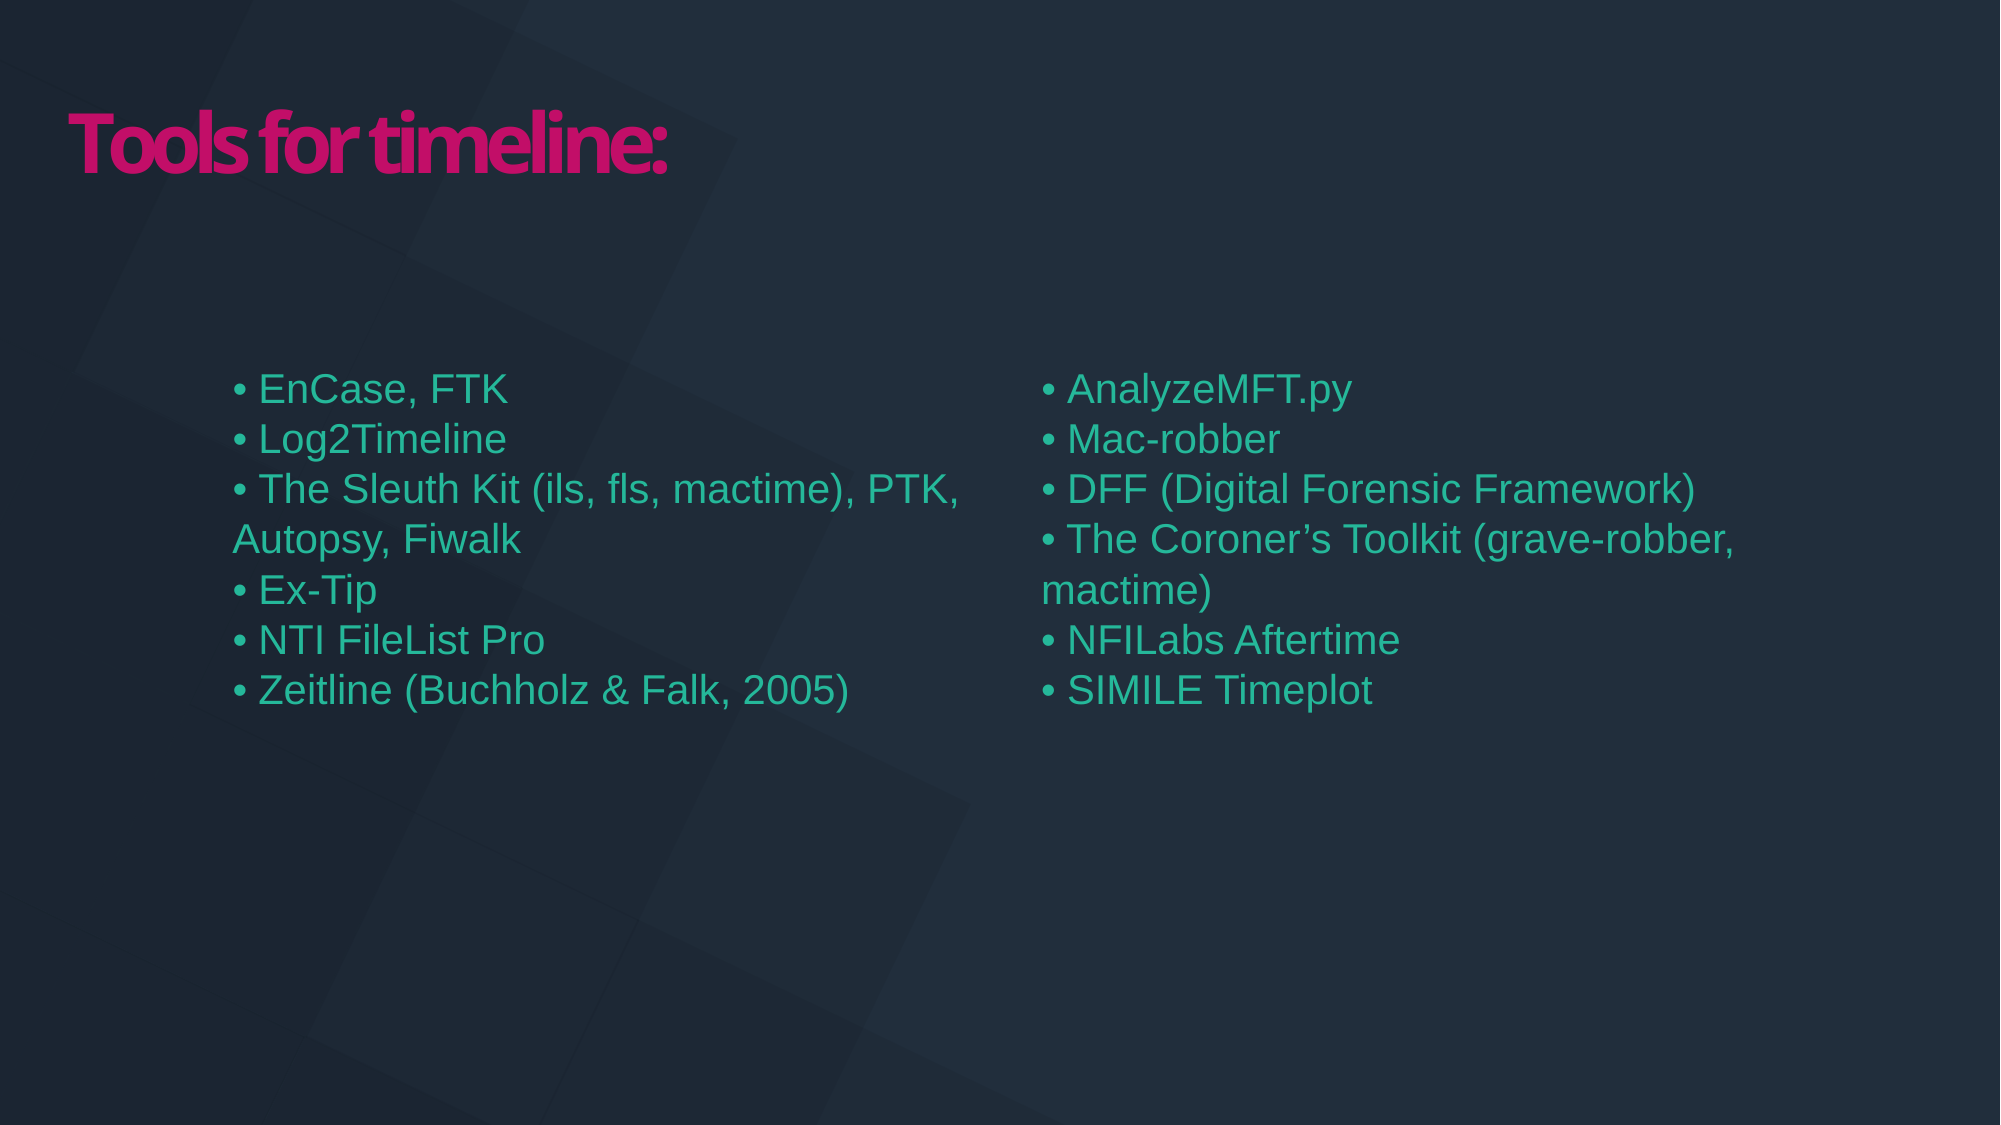

Tools for timeline:
• EnCase, FTK
• Log2Timeline
• The Sleuth Kit (ils, fls, mactime), PTK, Autopsy, Fiwalk
• Ex-Tip
• NTI FileList Pro
• Zeitline (Buchholz & Falk, 2005)

• AnalyzeMFT.py
• Mac-robber
• DFF (Digital Forensic Framework)
• The Coroner’s Toolkit (grave-robber, mactime)
• NFILabs Aftertime
• SIMILE Timeplot